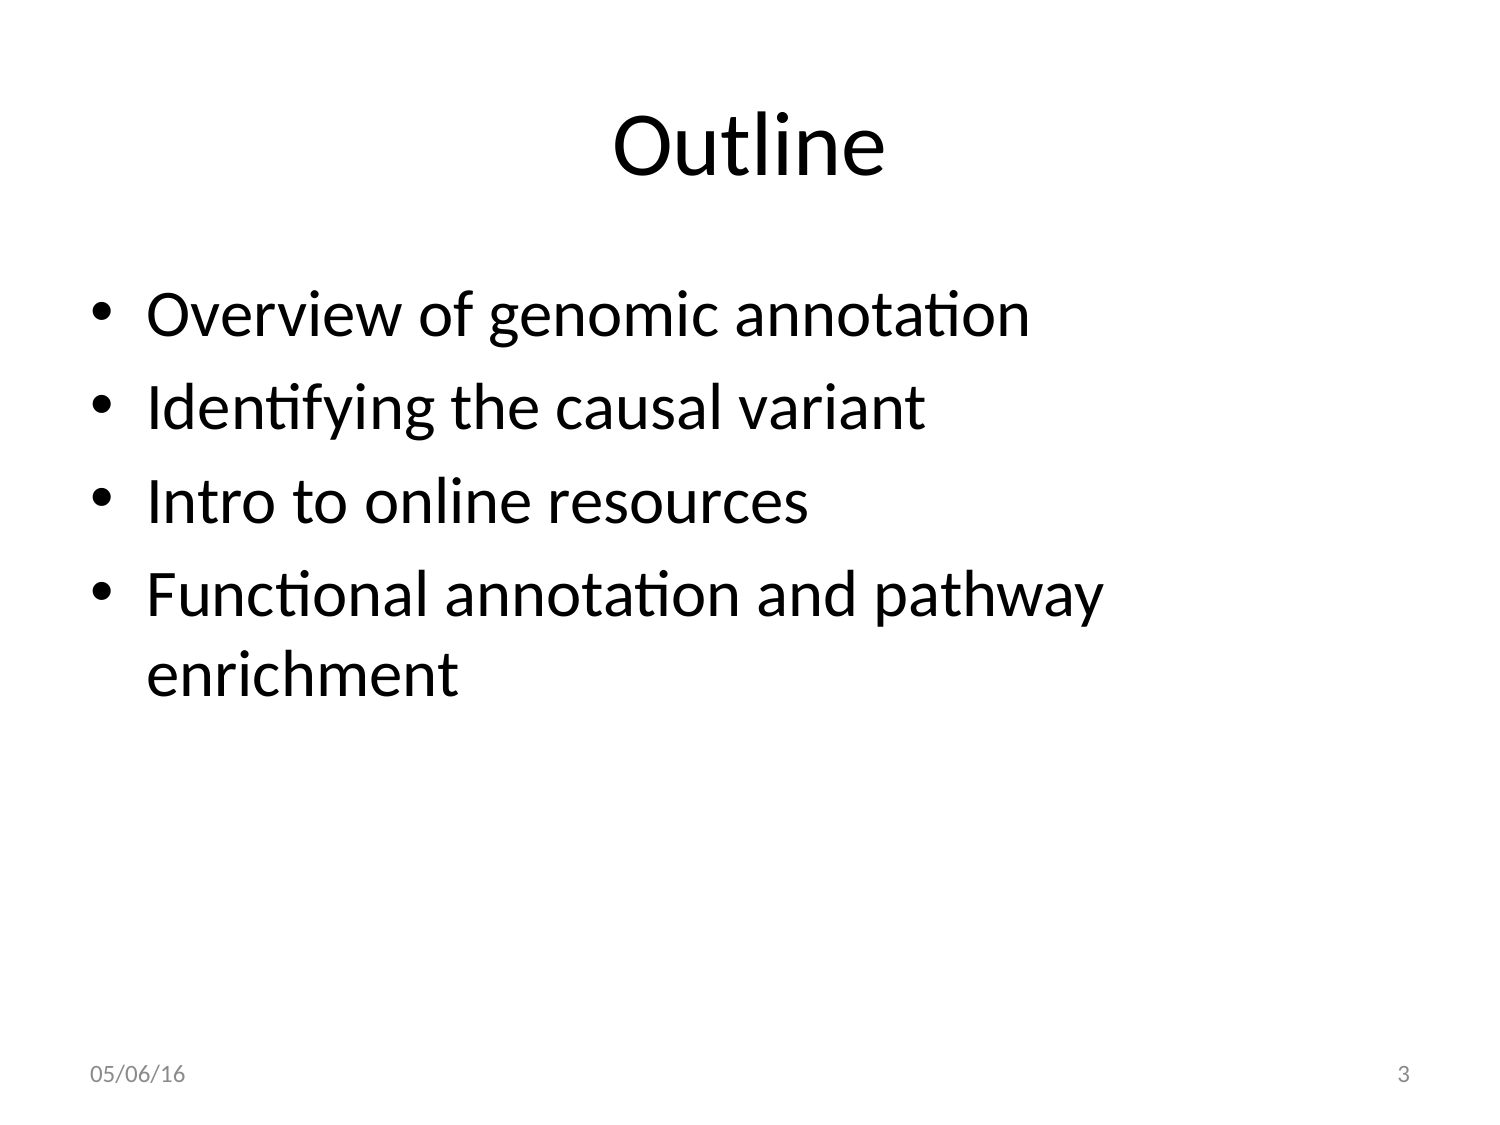

# Outline
Overview of genomic annotation
Identifying the causal variant
Intro to online resources
Functional annotation and pathway enrichment